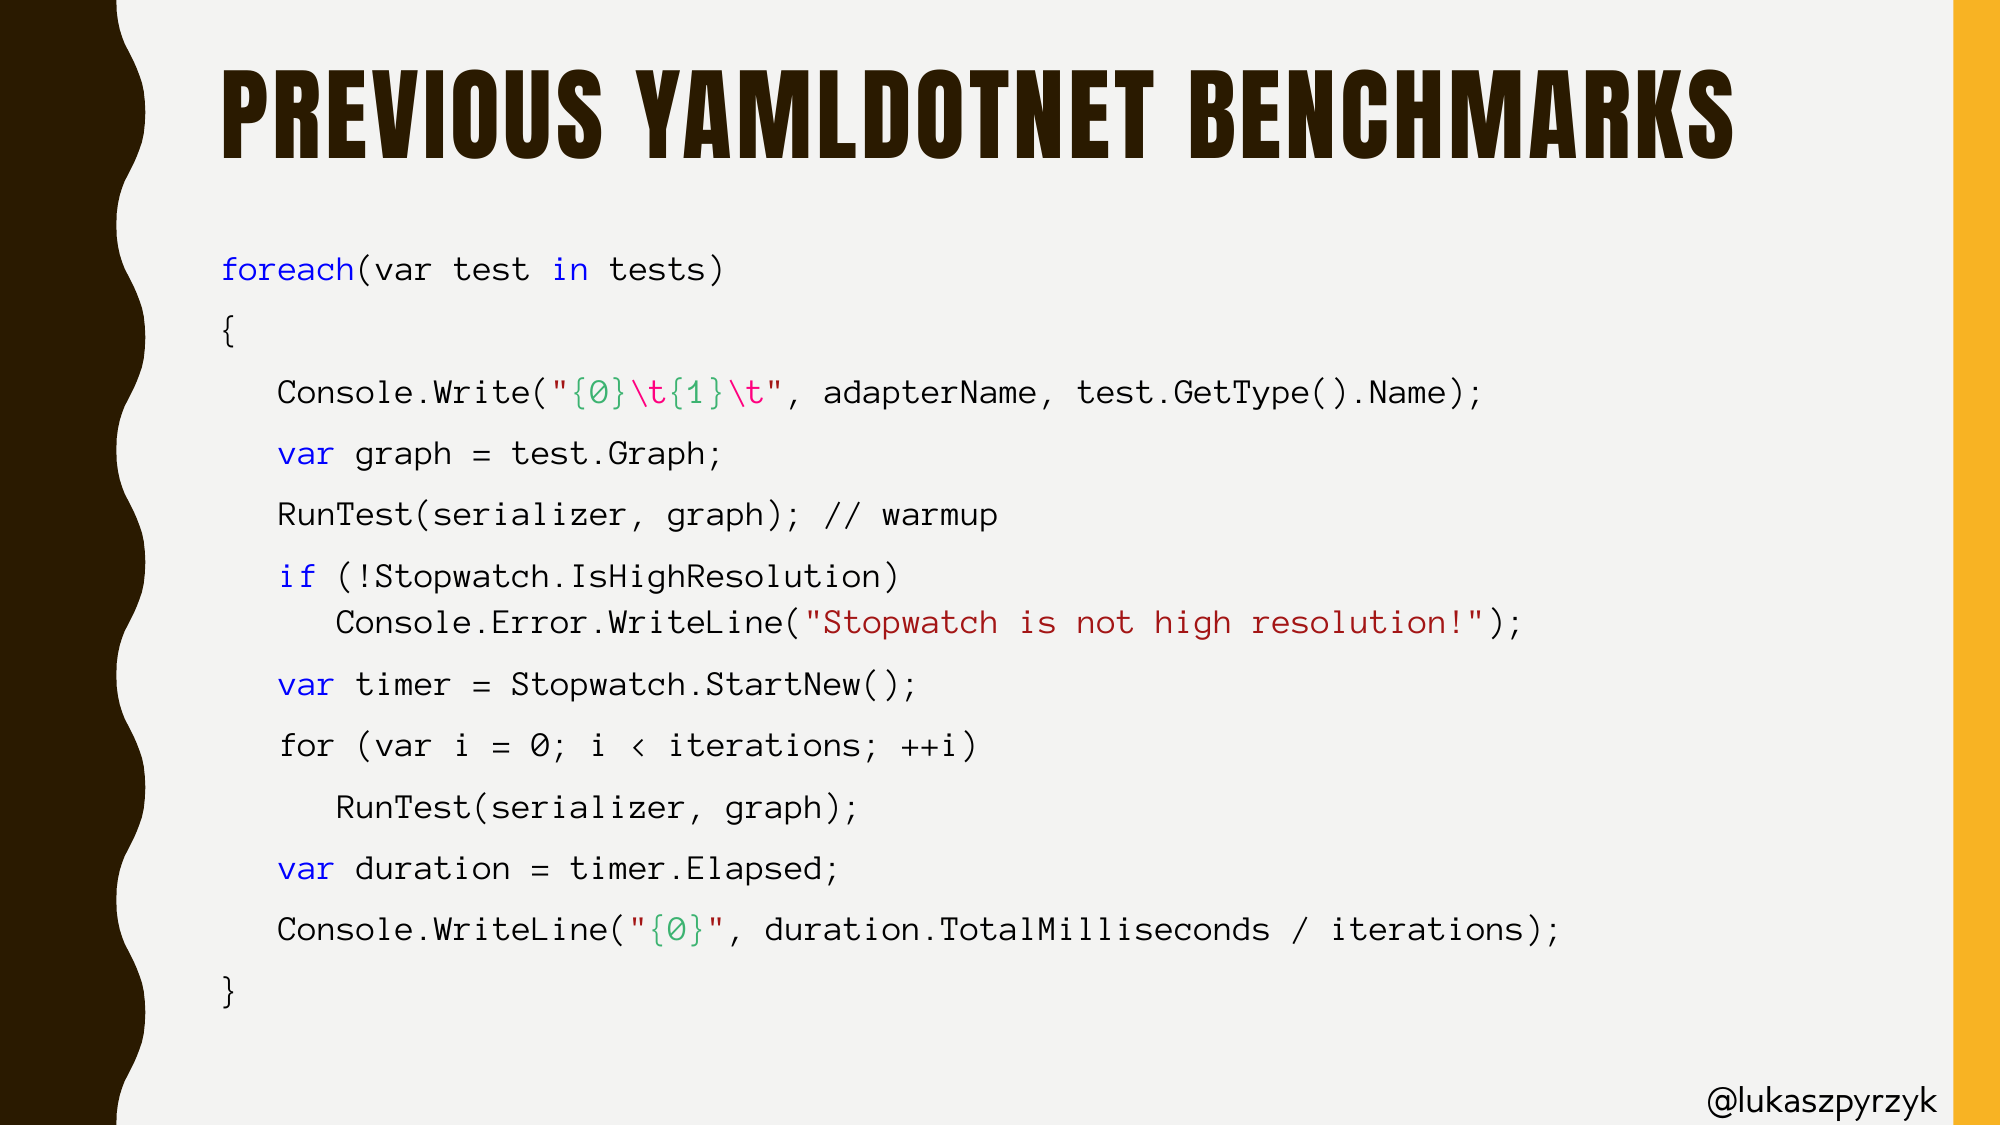

# Previous yamldotnet benchmarks
foreach(var test in tests)
{
   Console.Write("{0}\t{1}\t", adapterName, test.GetType().Name);
   var graph = test.Graph;
   RunTest(serializer, graph); // warmup
   if (!Stopwatch.IsHighResolution)
      Console.Error.WriteLine("Stopwatch is not high resolution!");
   var timer = Stopwatch.StartNew();
   for (var i = 0; i < iterations; ++i)
      RunTest(serializer, graph);
   var duration = timer.Elapsed;
   Console.WriteLine("{0}", duration.TotalMilliseconds / iterations);
}
@lukaszpyrzyk